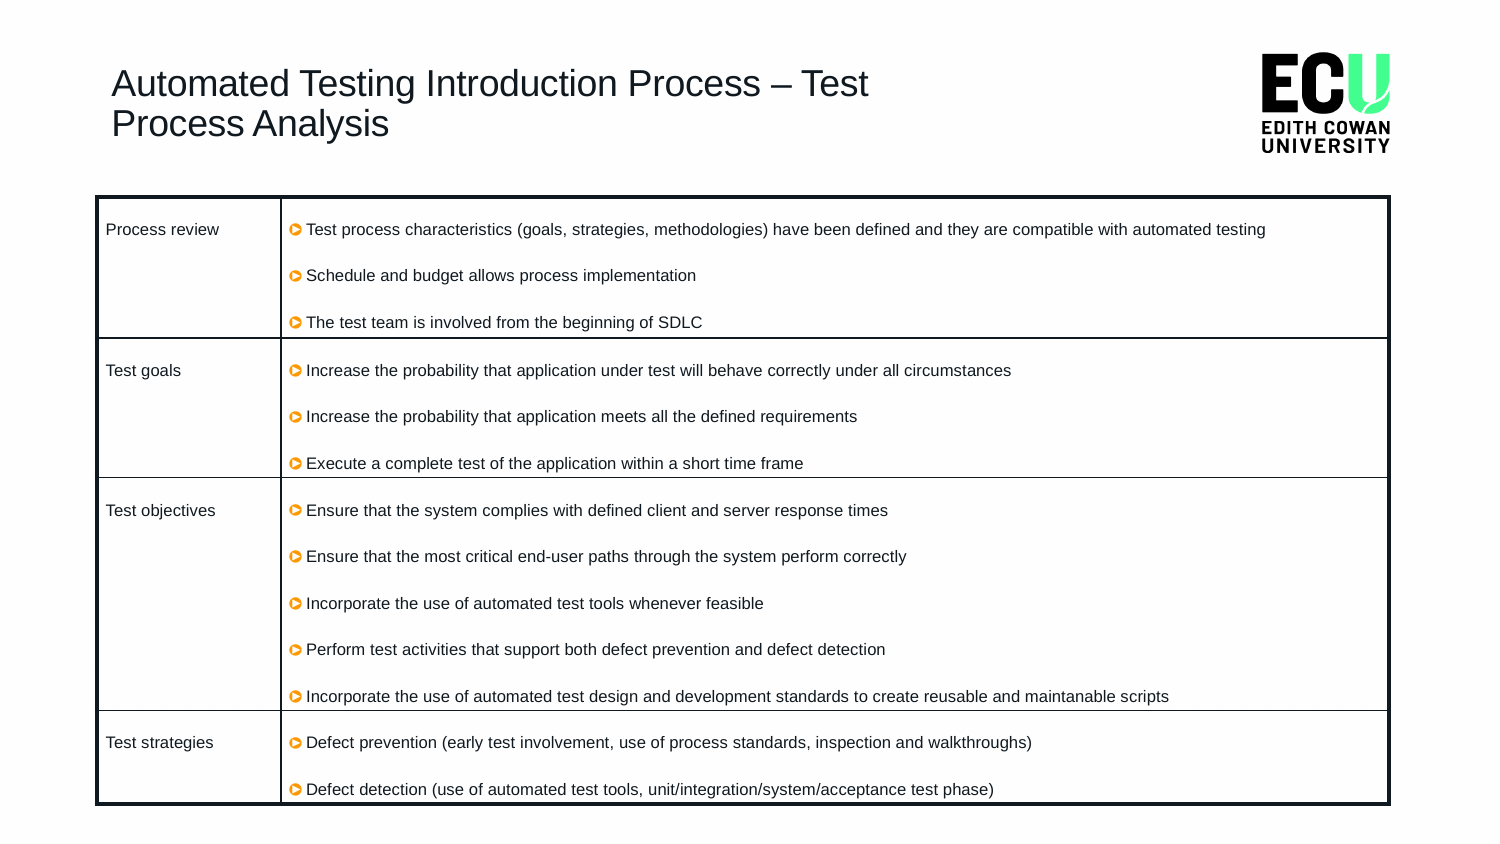

11 / Ropota Andrei / Automated Testing /

# Automated Testing Introduction Process – Test Process Analysis

| Process review | Test process characteristics (goals, strategies, methodologies) have been defined and they are compatible with automated testing Schedule and budget allows process implementation The test team is involved from the beginning of SDLC |
| --- | --- |
| Test goals | Increase the probability that application under test will behave correctly under all circumstances Increase the probability that application meets all the defined requirements Execute a complete test of the application within a short time frame |
| Test objectives | Ensure that the system complies with defined client and server response times Ensure that the most critical end-user paths through the system perform correctly Incorporate the use of automated test tools whenever feasible Perform test activities that support both defect prevention and defect detection Incorporate the use of automated test design and development standards to create reusable and maintanable scripts |
| Test strategies | Defect prevention (early test involvement, use of process standards, inspection and walkthroughs) Defect detection (use of automated test tools, unit/integration/system/acceptance test phase) |